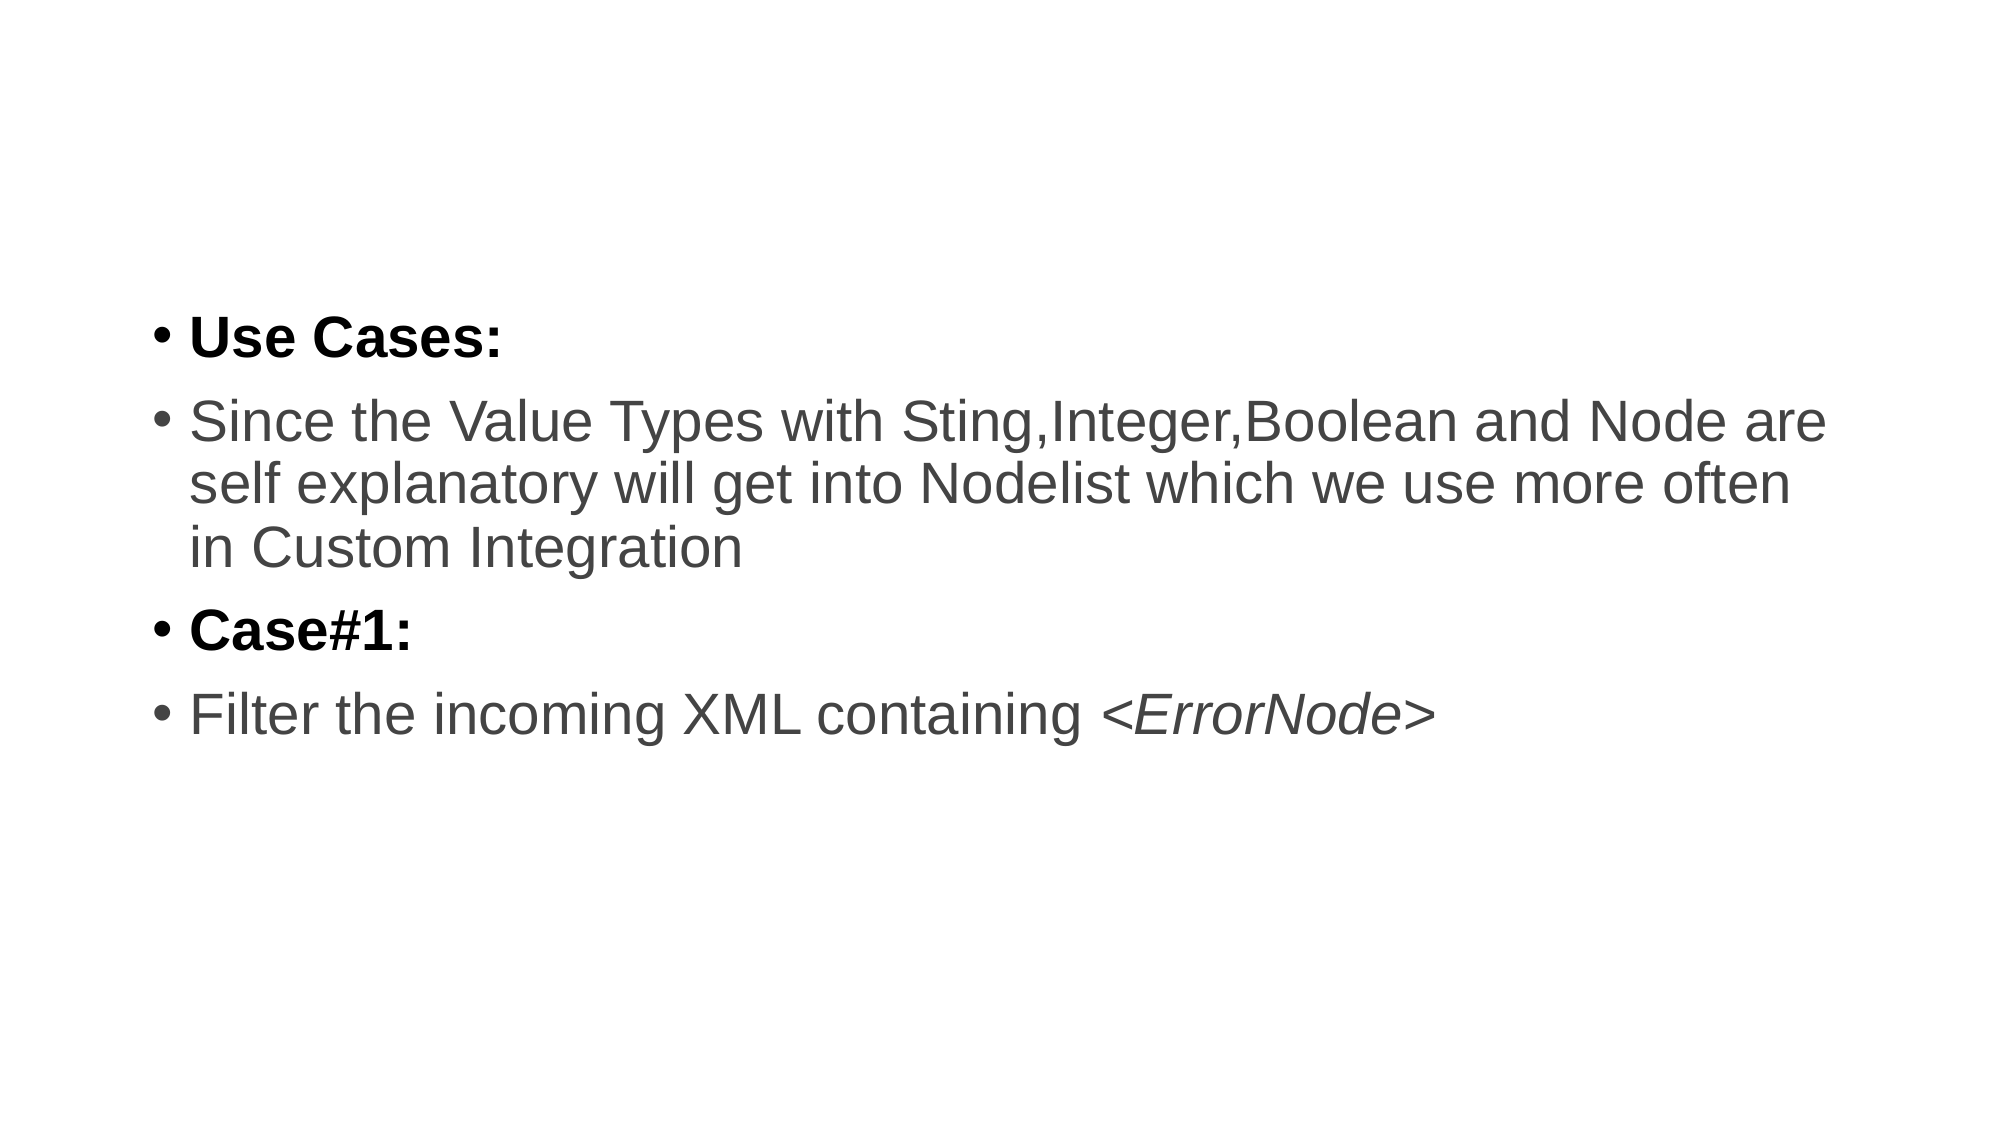

#
Use Cases:
Since the Value Types with Sting,Integer,Boolean and Node are self explanatory will get into Nodelist which we use more often in Custom Integration
Case#1:
Filter the incoming XML containing <ErrorNode>